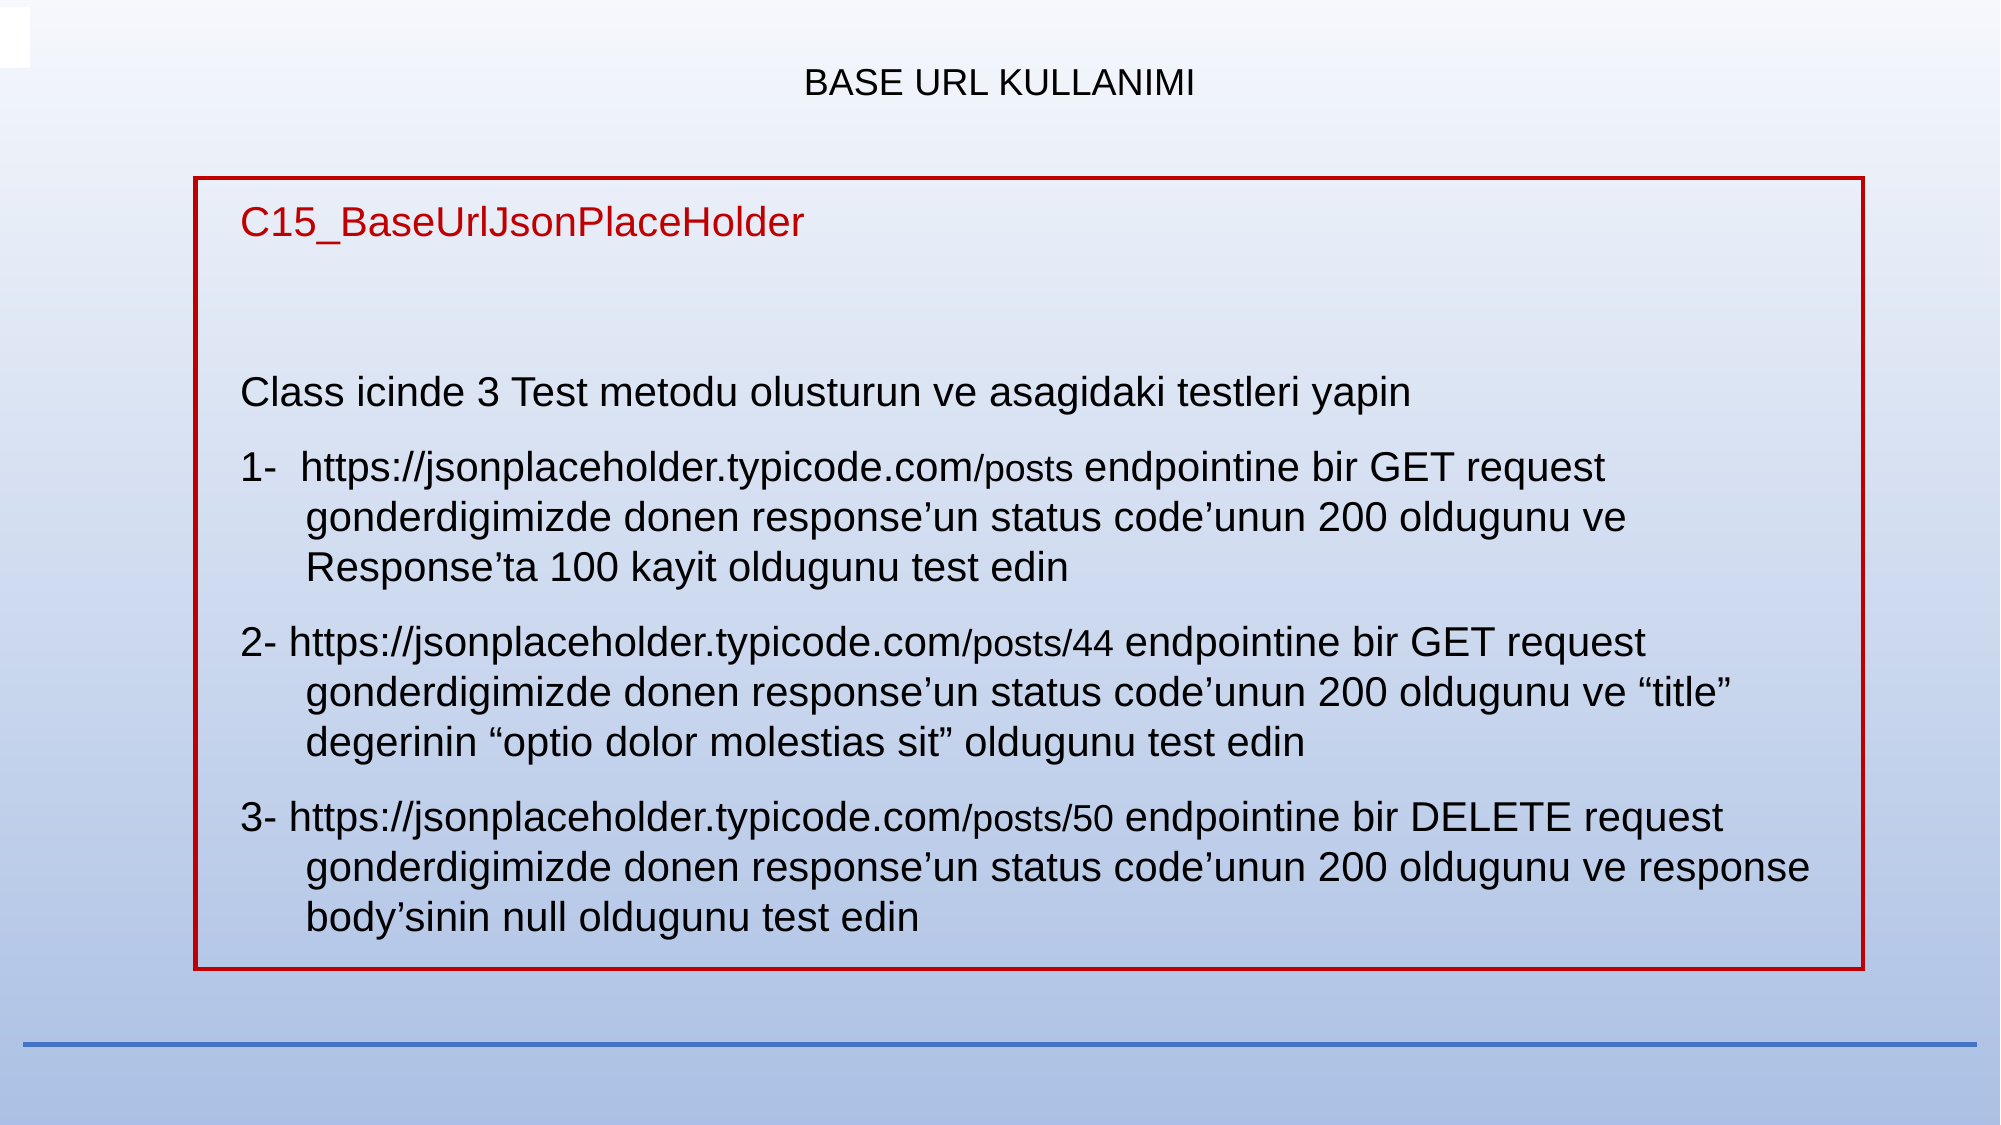

BASE URL KULLANIMI

C15_BaseUrlJsonPlaceHolder

Class icinde 3 Test metodu olusturun ve asagidaki testleri yapin
1-  https://jsonplaceholder.typicode.com/posts endpointine bir GET request gonderdigimizde donen response’un status code’unun 200 oldugunu ve Response’ta 100 kayit oldugunu test edin
2- https://jsonplaceholder.typicode.com/posts/44 endpointine bir GET request gonderdigimizde donen response’un status code’unun 200 oldugunu ve “title” degerinin “optio dolor molestias sit” oldugunu test edin
3- https://jsonplaceholder.typicode.com/posts/50 endpointine bir DELETE request gonderdigimizde donen response’un status code’unun 200 oldugunu ve response body’sinin null oldugunu test edin